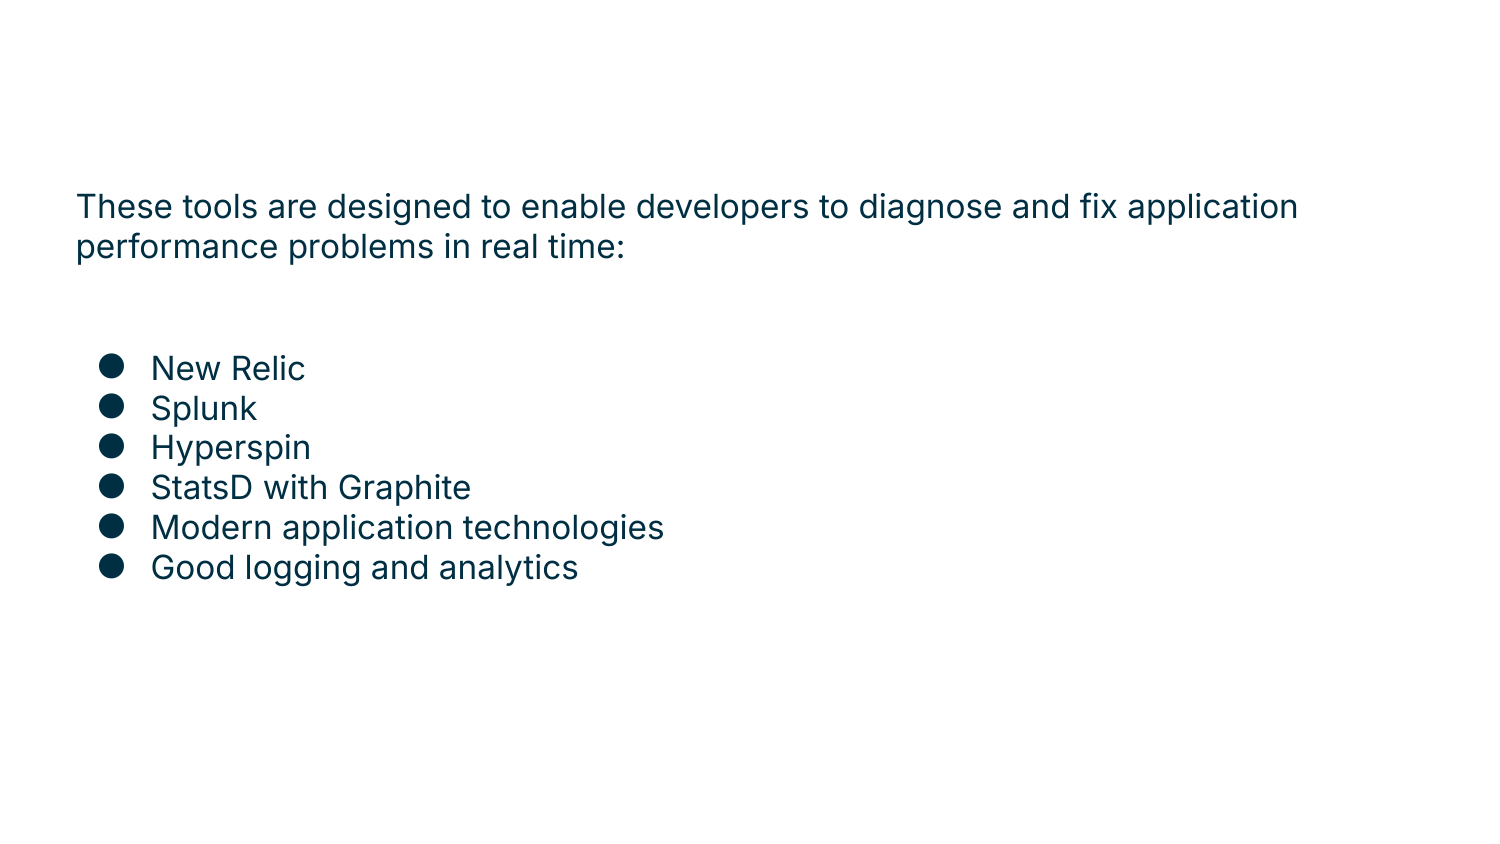

System Monitoring Tools
These tools are designed to enable developers to diagnose and fix application performance problems in real time:

New Relic
Splunk
Hyperspin
StatsD with Graphite
Modern application technologies
Good logging and analytics